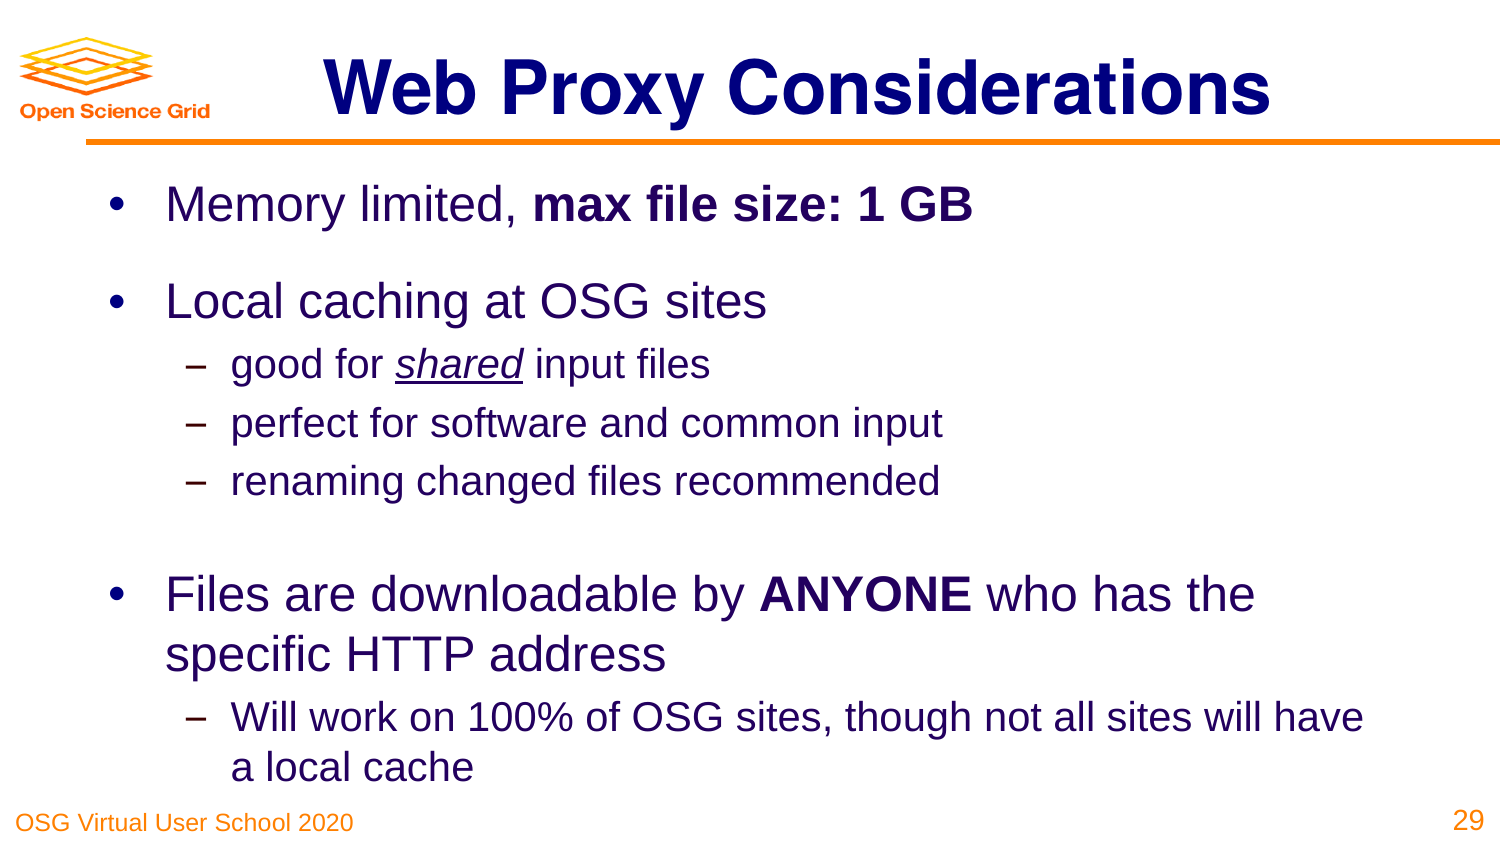

# Web Proxy Considerations
Memory limited, max file size: 1 GB

Local caching at OSG sites
good for shared input files
perfect for software and common input
renaming changed files recommended

Files are downloadable by ANYONE who has the specific HTTP address
Will work on 100% of OSG sites, though not all sites will have a local cache

29